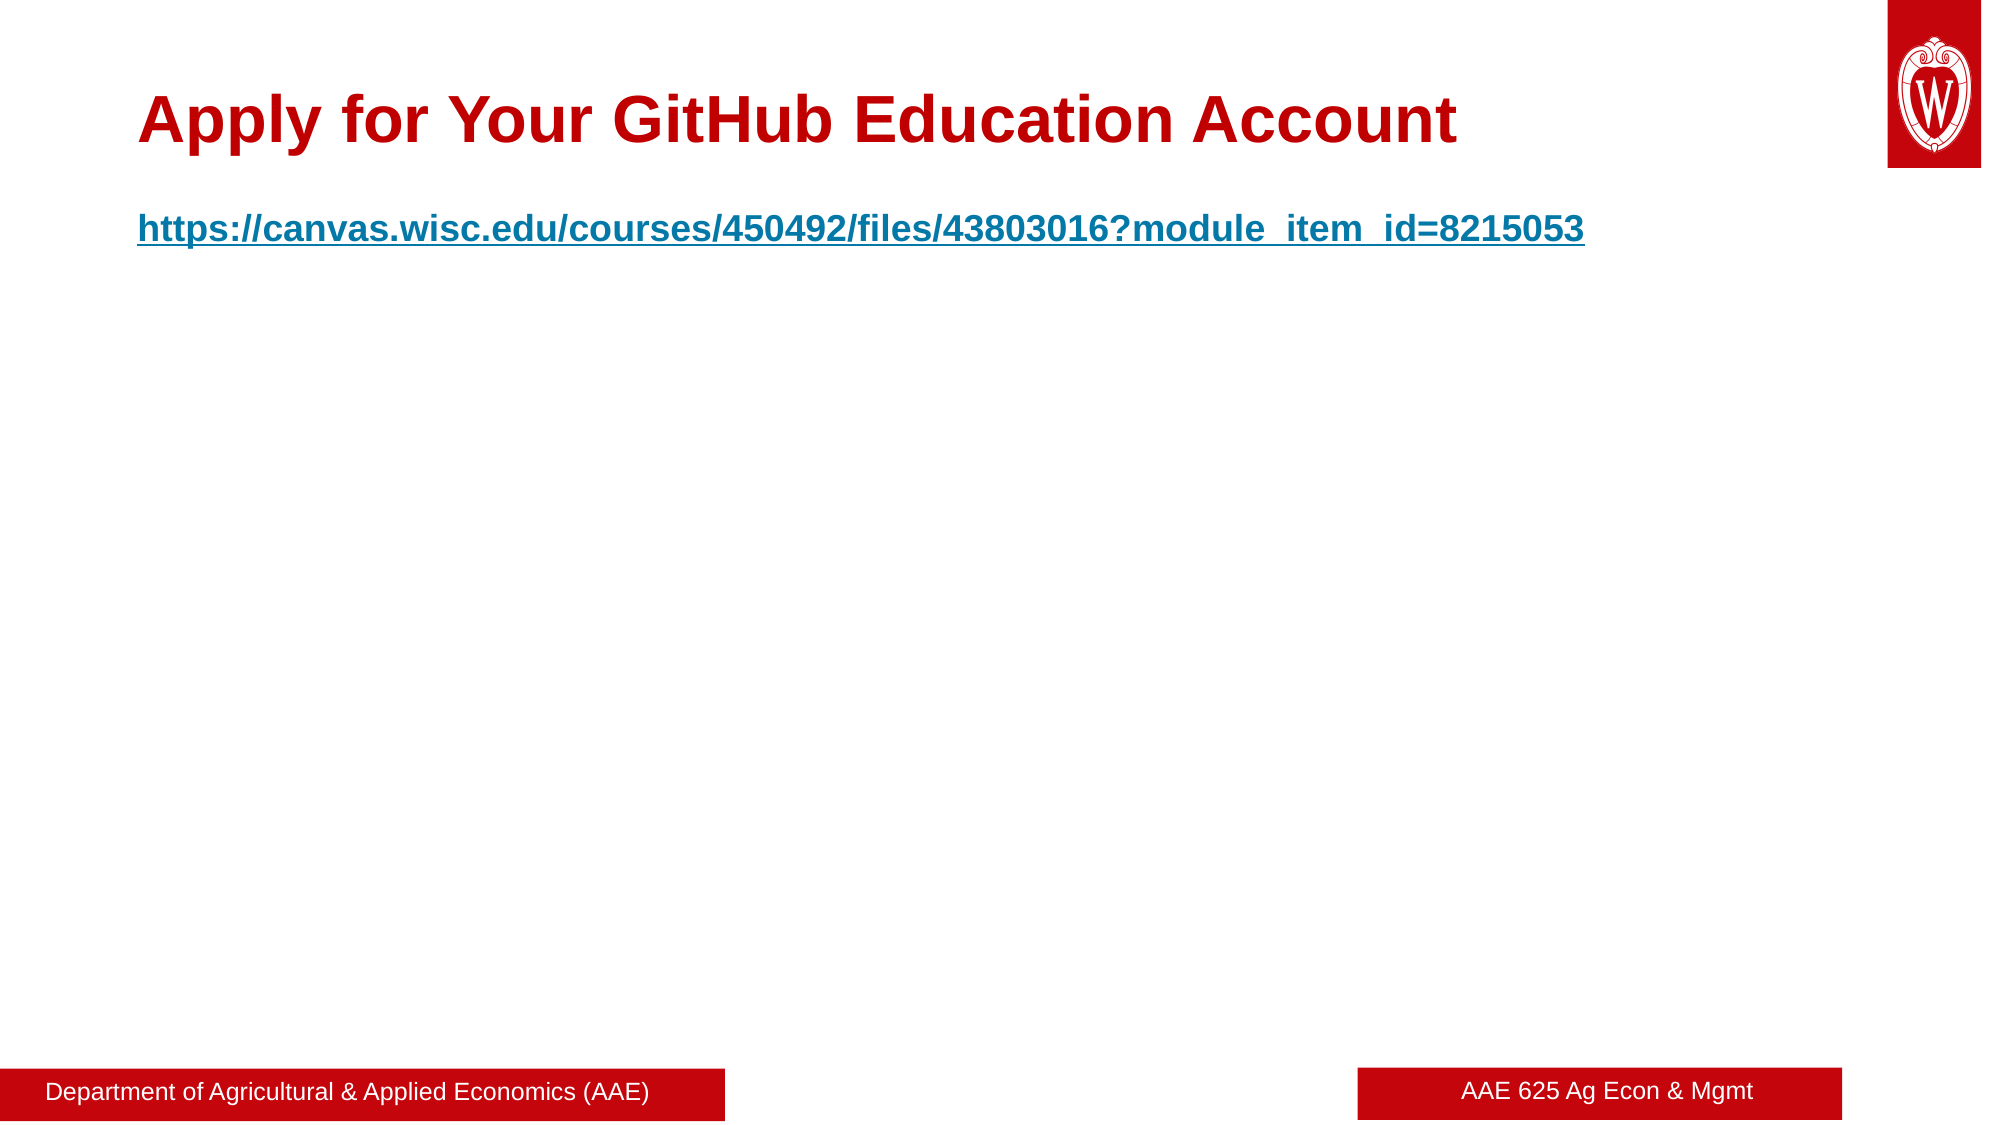

# Apply for Your GitHub Education Account
https://canvas.wisc.edu/courses/450492/files/43803016?module_item_id=8215053